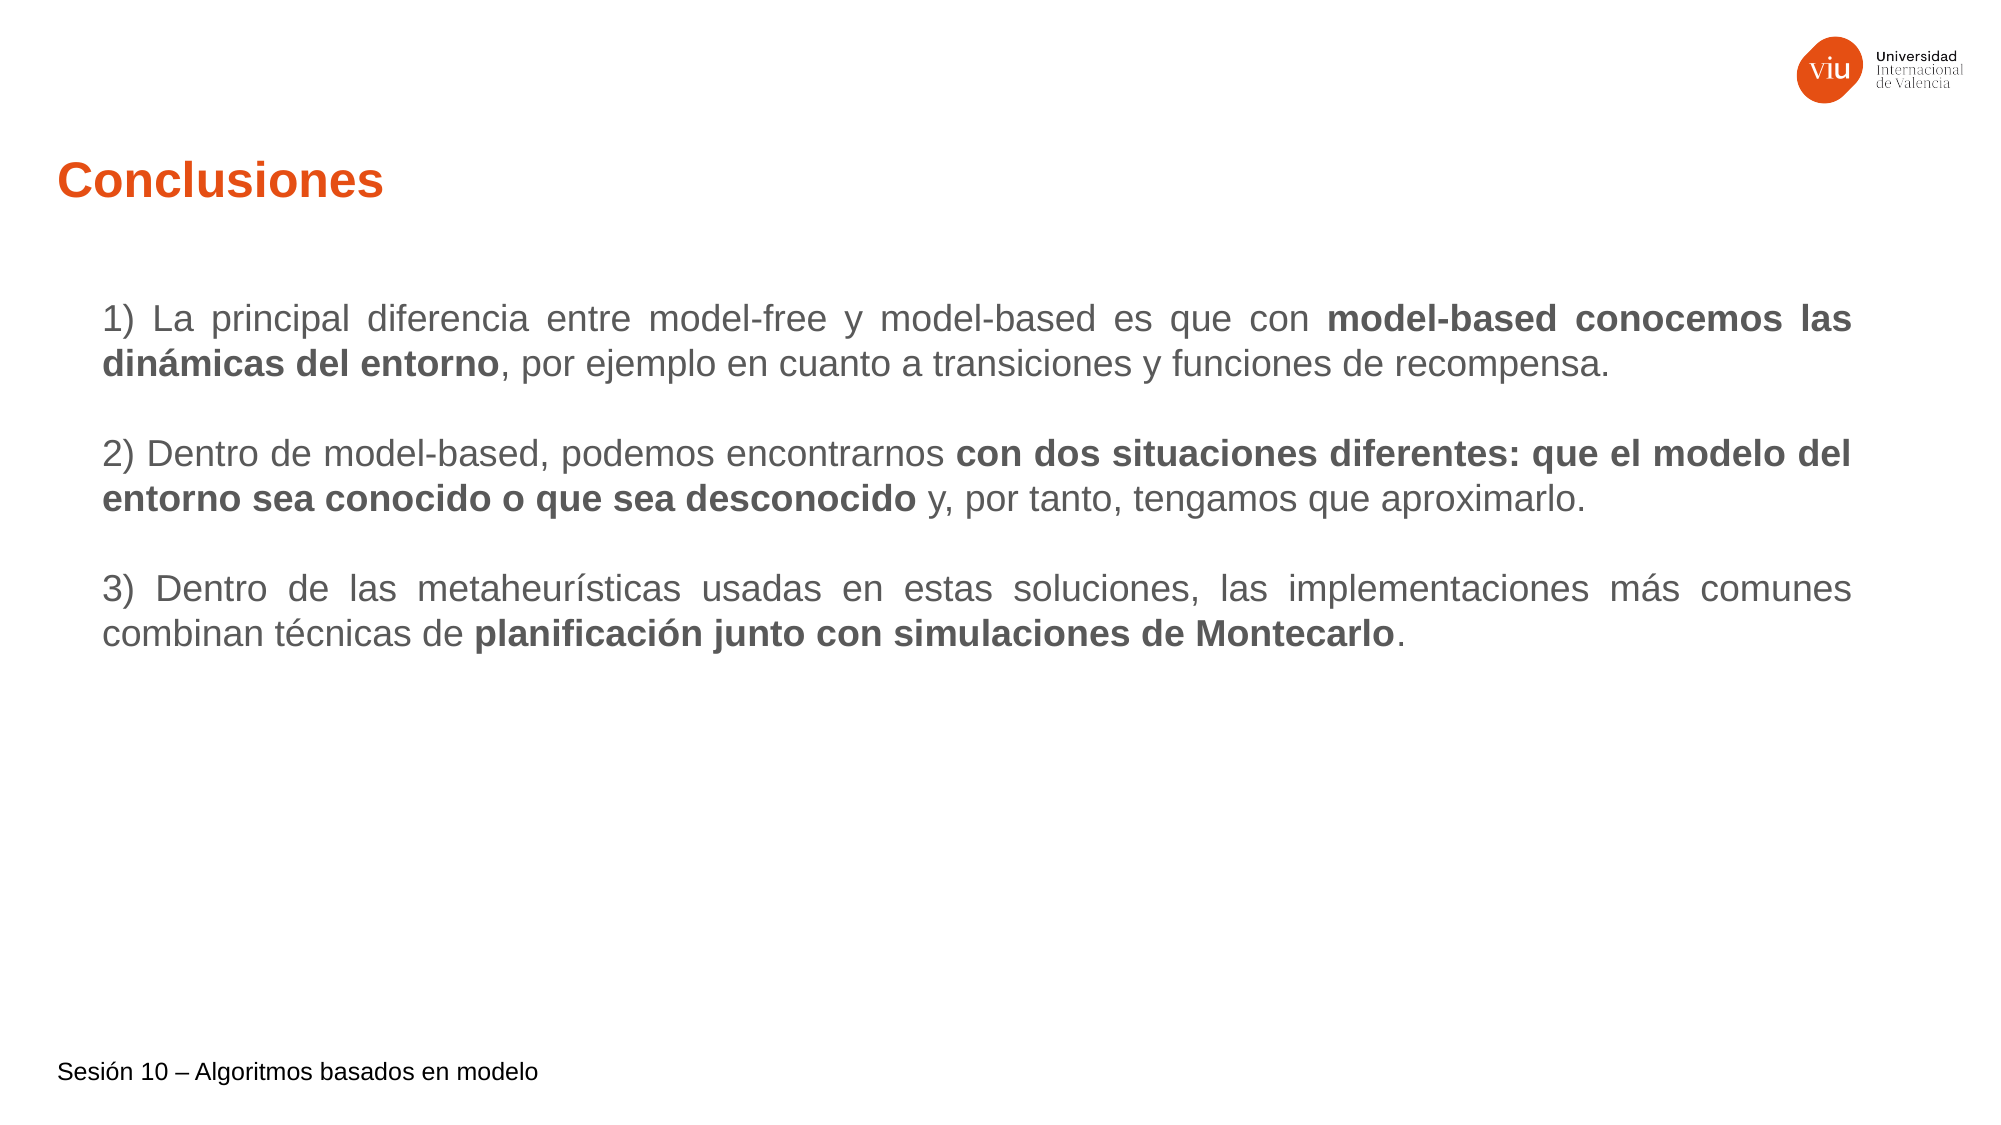

Conclusiones
1) La principal diferencia entre model-free y model-based es que con model-based conocemos las dinámicas del entorno, por ejemplo en cuanto a transiciones y funciones de recompensa.

2) Dentro de model-based, podemos encontrarnos con dos situaciones diferentes: que el modelo del entorno sea conocido o que sea desconocido y, por tanto, tengamos que aproximarlo.

3) Dentro de las metaheurísticas usadas en estas soluciones, las implementaciones más comunes combinan técnicas de planificación junto con simulaciones de Montecarlo.
Sesión 10 – Algoritmos basados en modelo